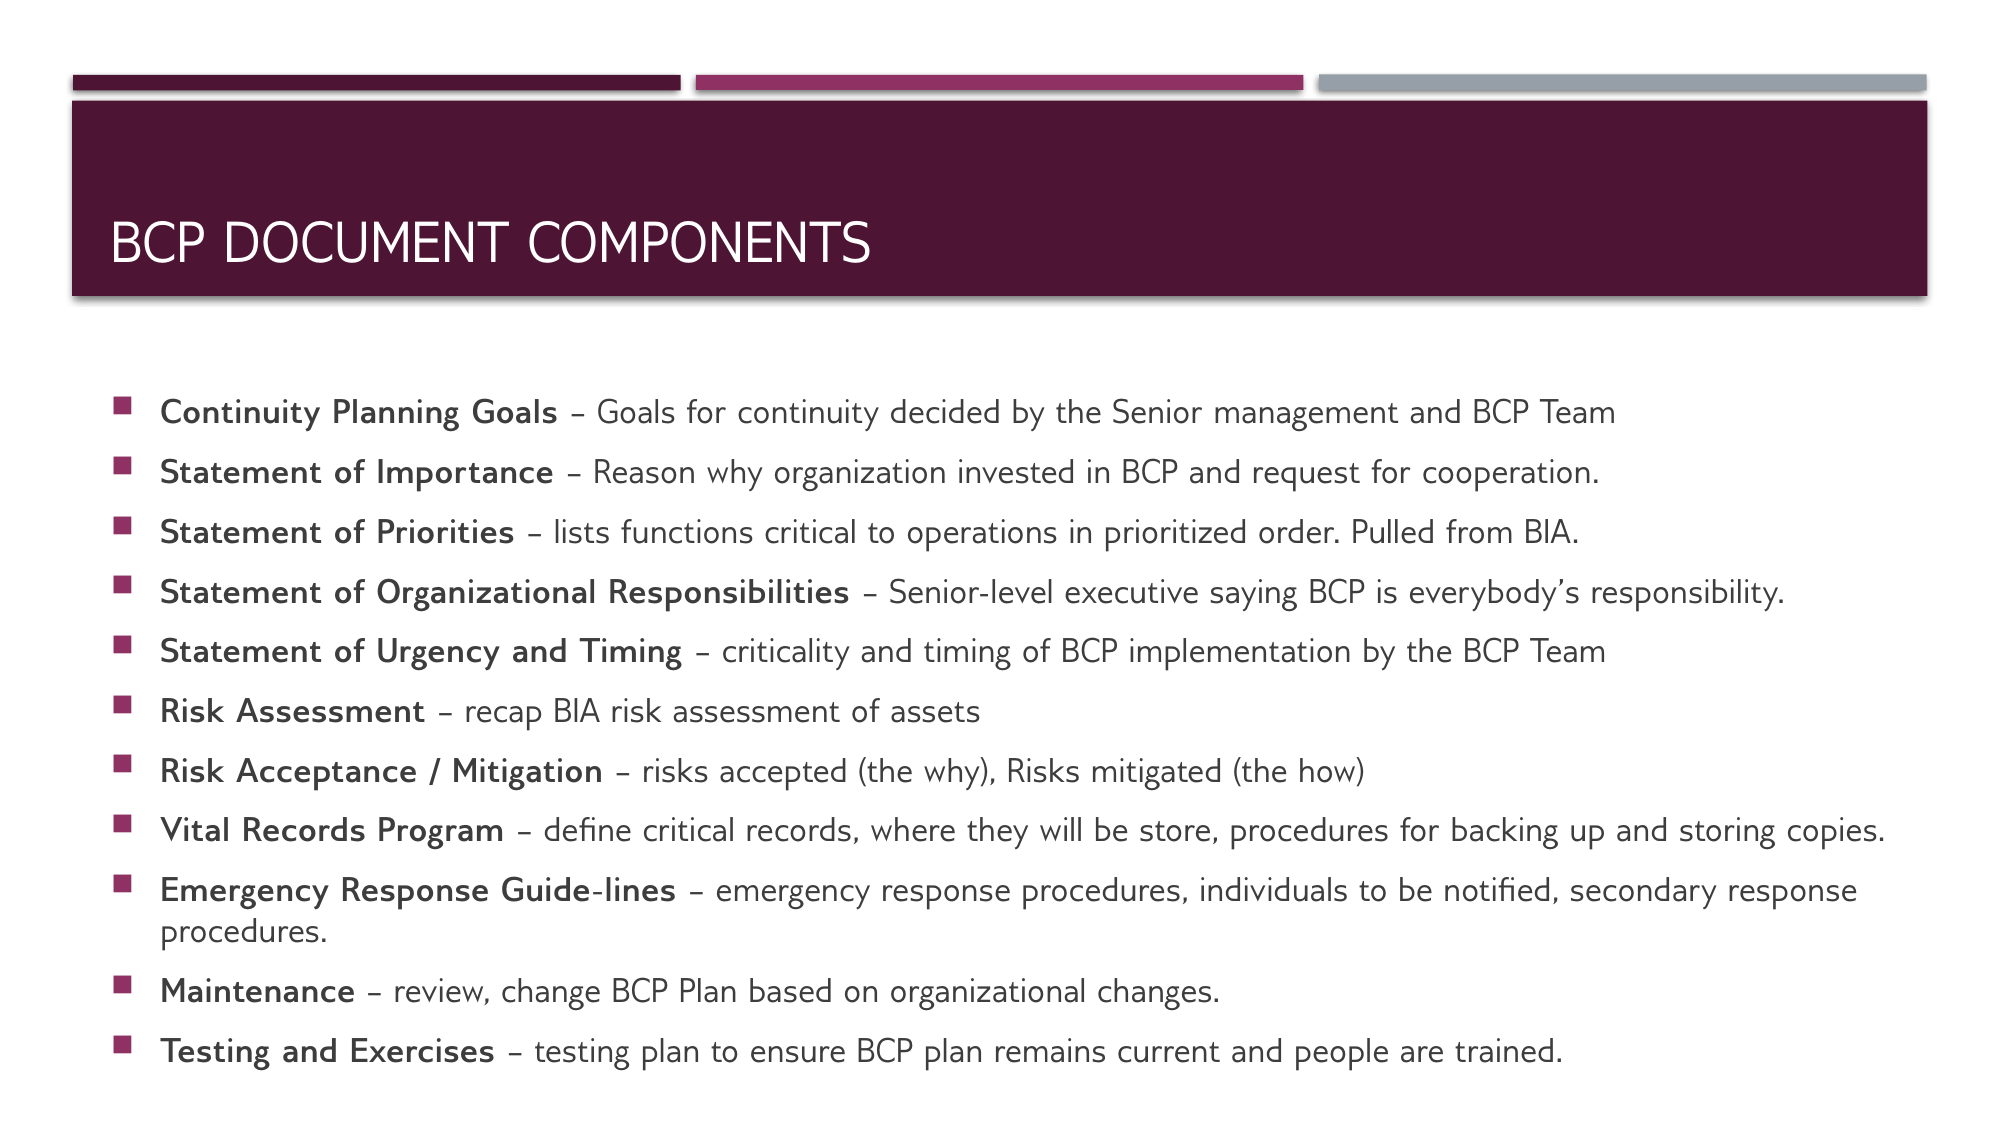

# BCP Document components
Continuity Planning Goals – Goals for continuity decided by the Senior management and BCP Team
Statement of Importance – Reason why organization invested in BCP and request for cooperation.
Statement of Priorities – lists functions critical to operations in prioritized order. Pulled from BIA.
Statement of Organizational Responsibilities – Senior-level executive saying BCP is everybody’s responsibility.
Statement of Urgency and Timing – criticality and timing of BCP implementation by the BCP Team
Risk Assessment – recap BIA risk assessment of assets
Risk Acceptance / Mitigation – risks accepted (the why), Risks mitigated (the how)
Vital Records Program – define critical records, where they will be store, procedures for backing up and storing copies.
Emergency Response Guide-lines – emergency response procedures, individuals to be notified, secondary response procedures.
Maintenance – review, change BCP Plan based on organizational changes.
Testing and Exercises – testing plan to ensure BCP plan remains current and people are trained.